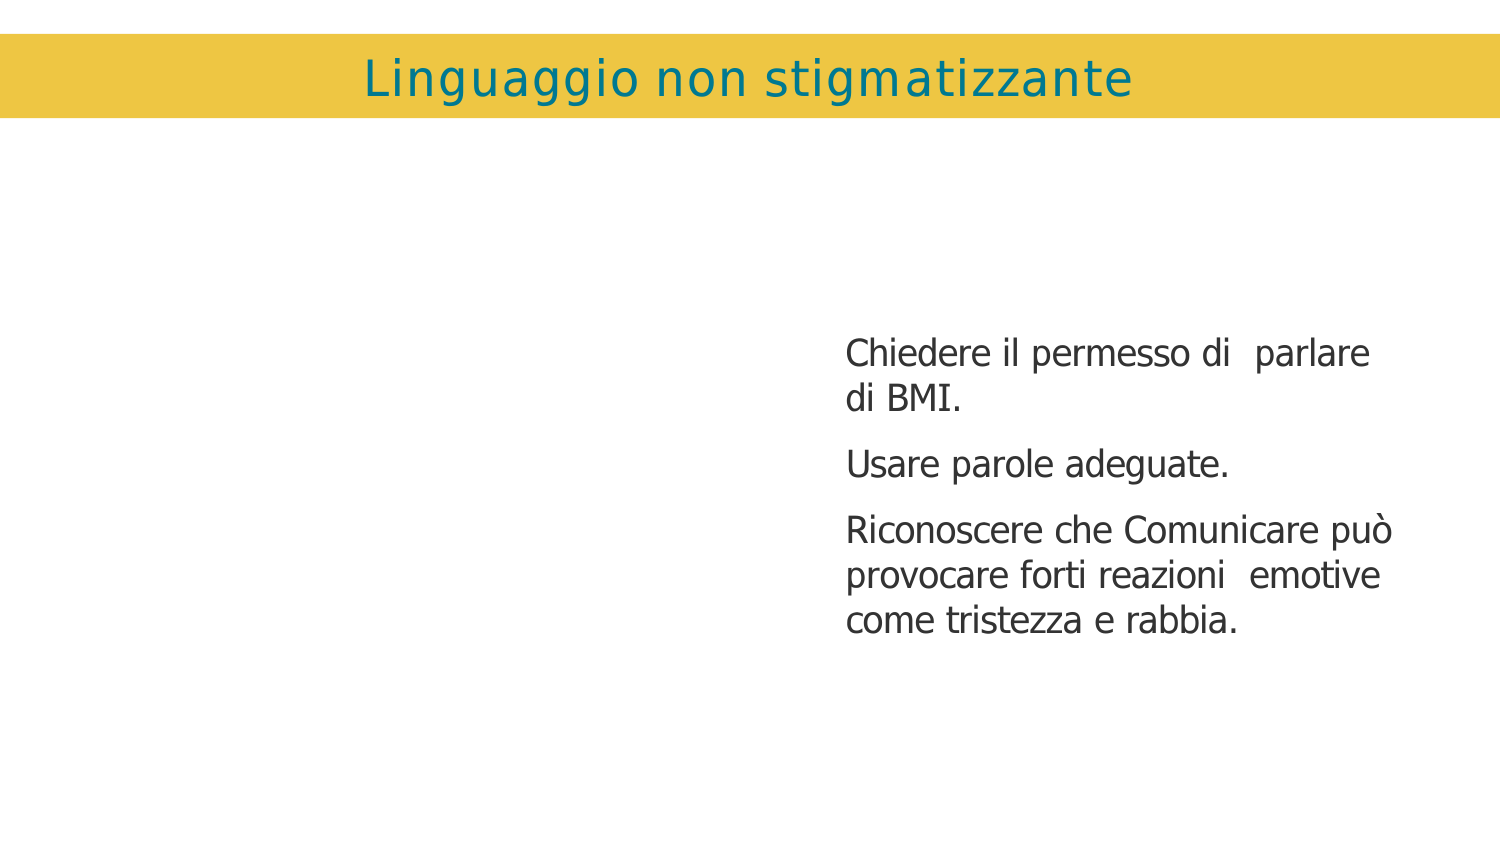

Linguaggio non stigmatizzante
Chiedere il permesso di  parlare di BMI.
Usare parole adeguate.
Riconoscere che Comunicare può provocare forti reazioni  emotive come tristezza e rabbia.